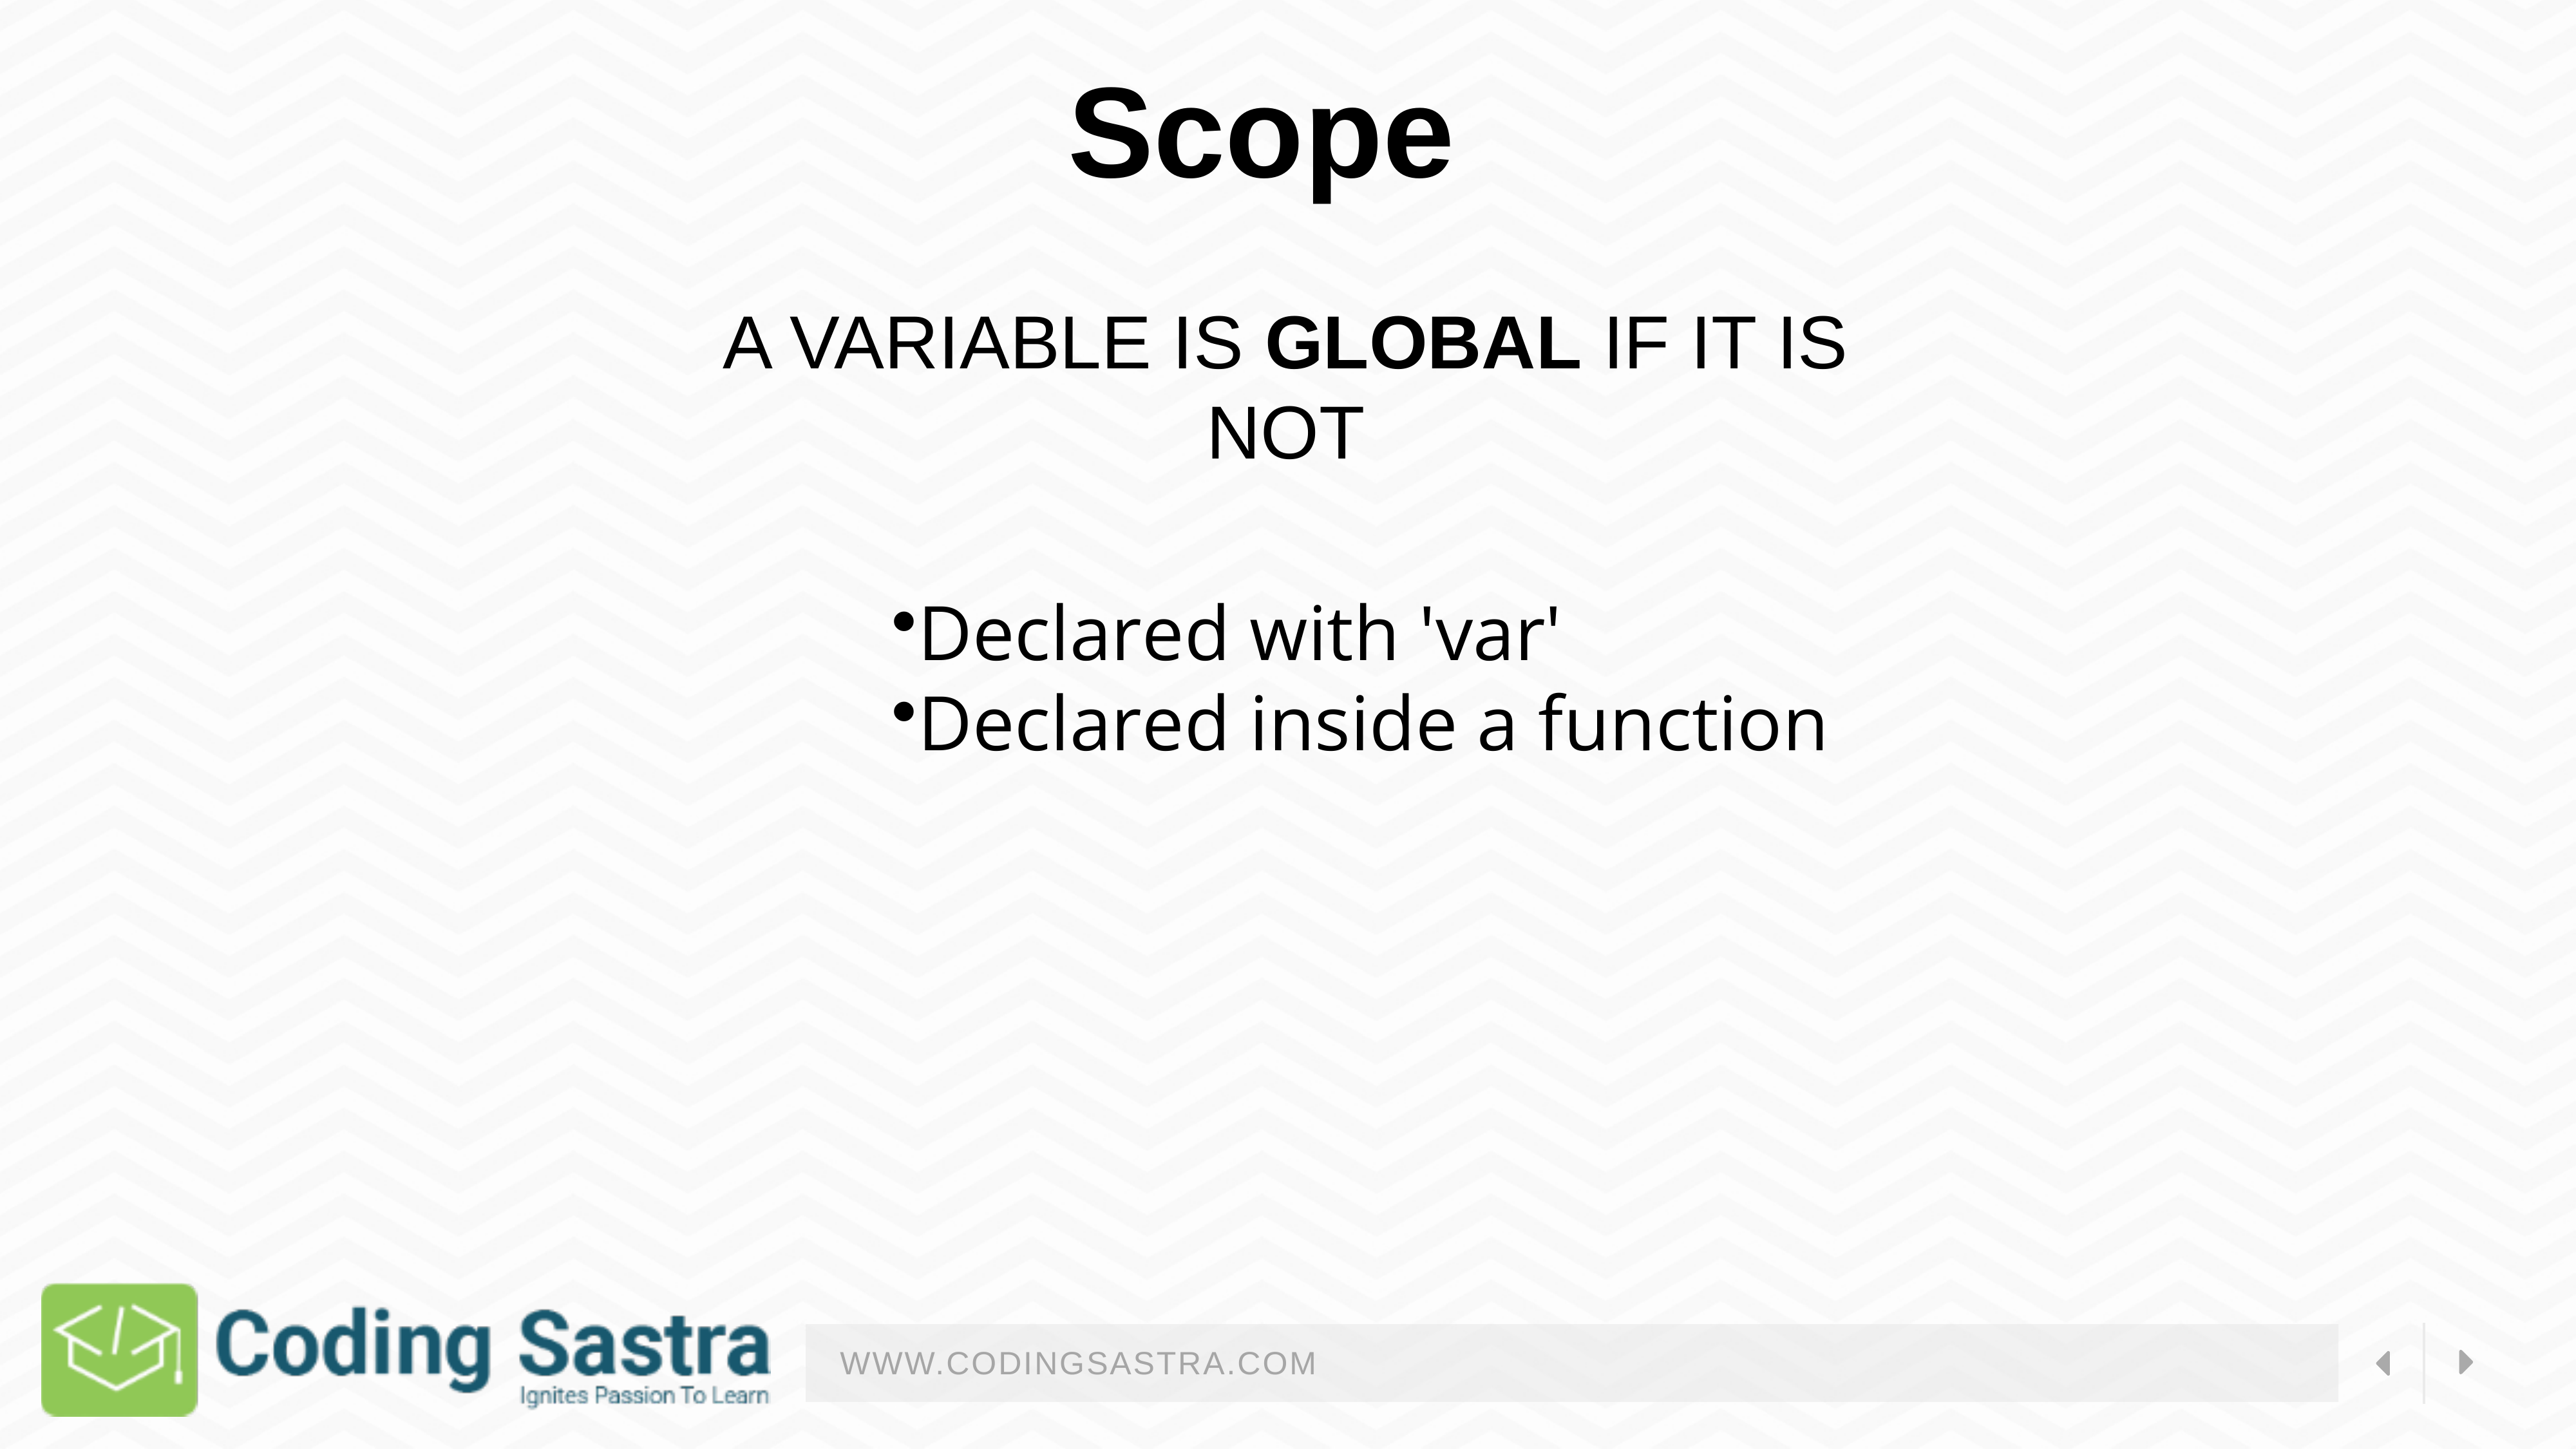

Scope
A VARIABLE IS GLOBAL IF IT IS NOT
Declared with 'var'
Declared inside a function